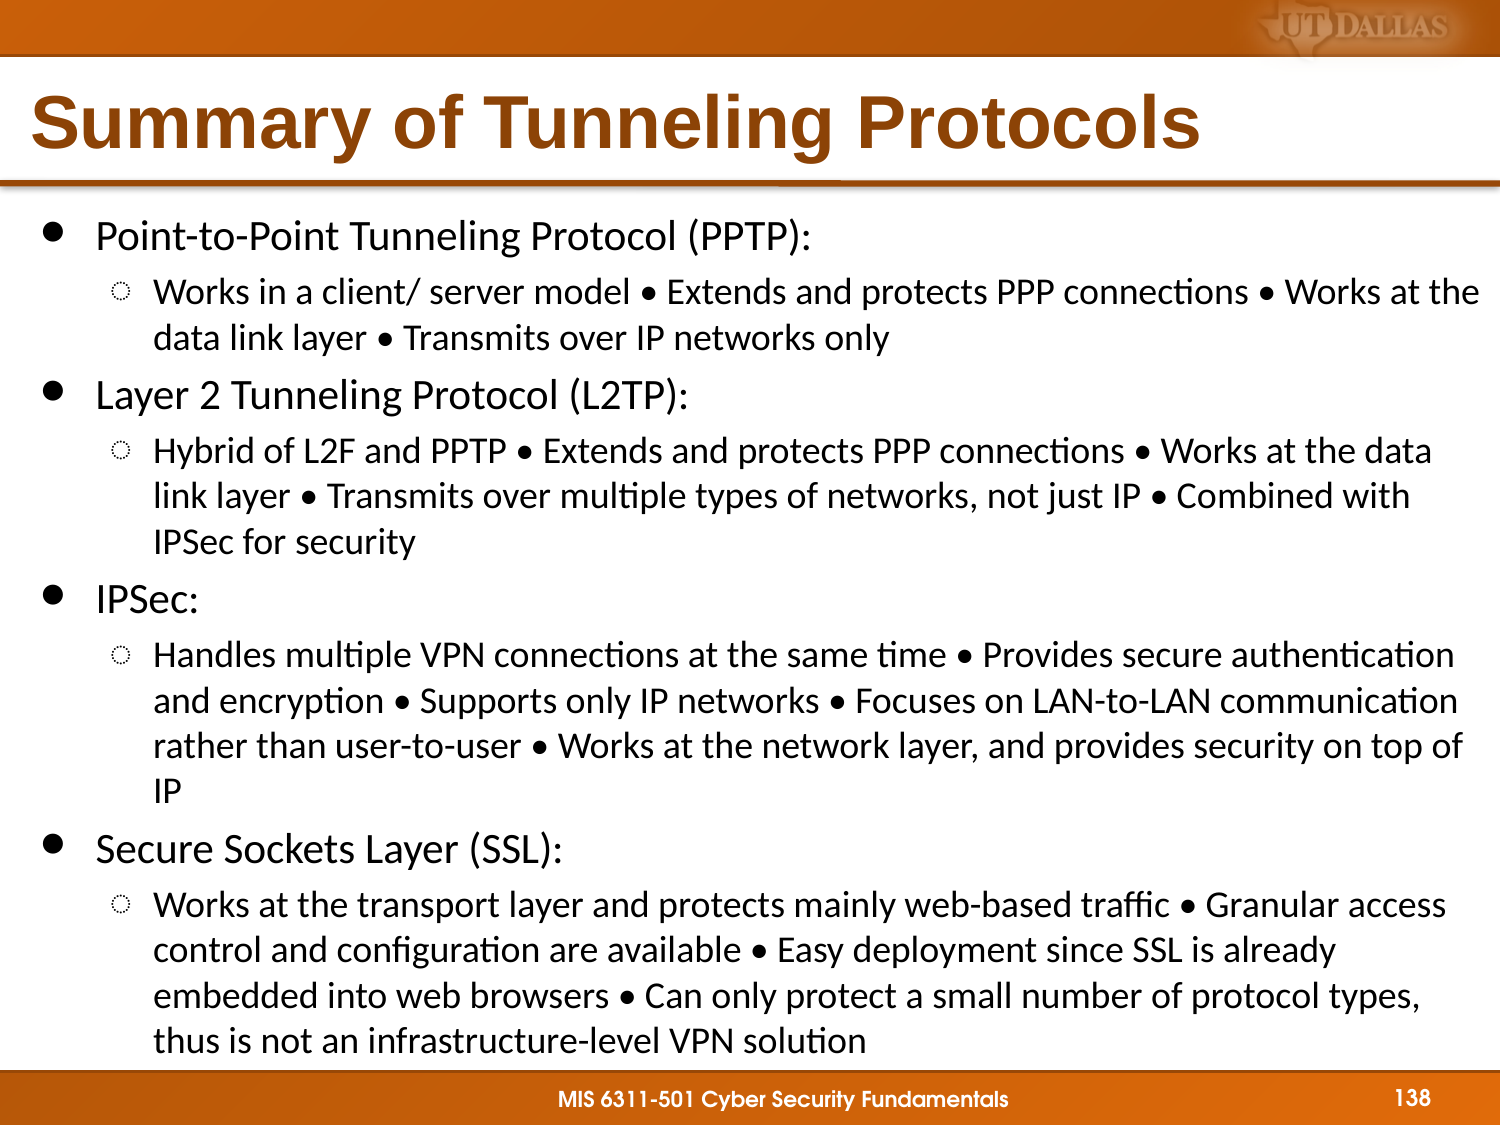

# Summary of Tunneling Protocols
Point-to-Point Tunneling Protocol (PPTP):
Works in a client/ server model • Extends and protects PPP connections • Works at the data link layer • Transmits over IP networks only
Layer 2 Tunneling Protocol (L2TP):
Hybrid of L2F and PPTP • Extends and protects PPP connections • Works at the data link layer • Transmits over multiple types of networks, not just IP • Combined with IPSec for security
IPSec:
Handles multiple VPN connections at the same time • Provides secure authentication and encryption • Supports only IP networks • Focuses on LAN-to-LAN communication rather than user-to-user • Works at the network layer, and provides security on top of IP
Secure Sockets Layer (SSL):
Works at the transport layer and protects mainly web-based traffic • Granular access control and configuration are available • Easy deployment since SSL is already embedded into web browsers • Can only protect a small number of protocol types, thus is not an infrastructure-level VPN solution
138